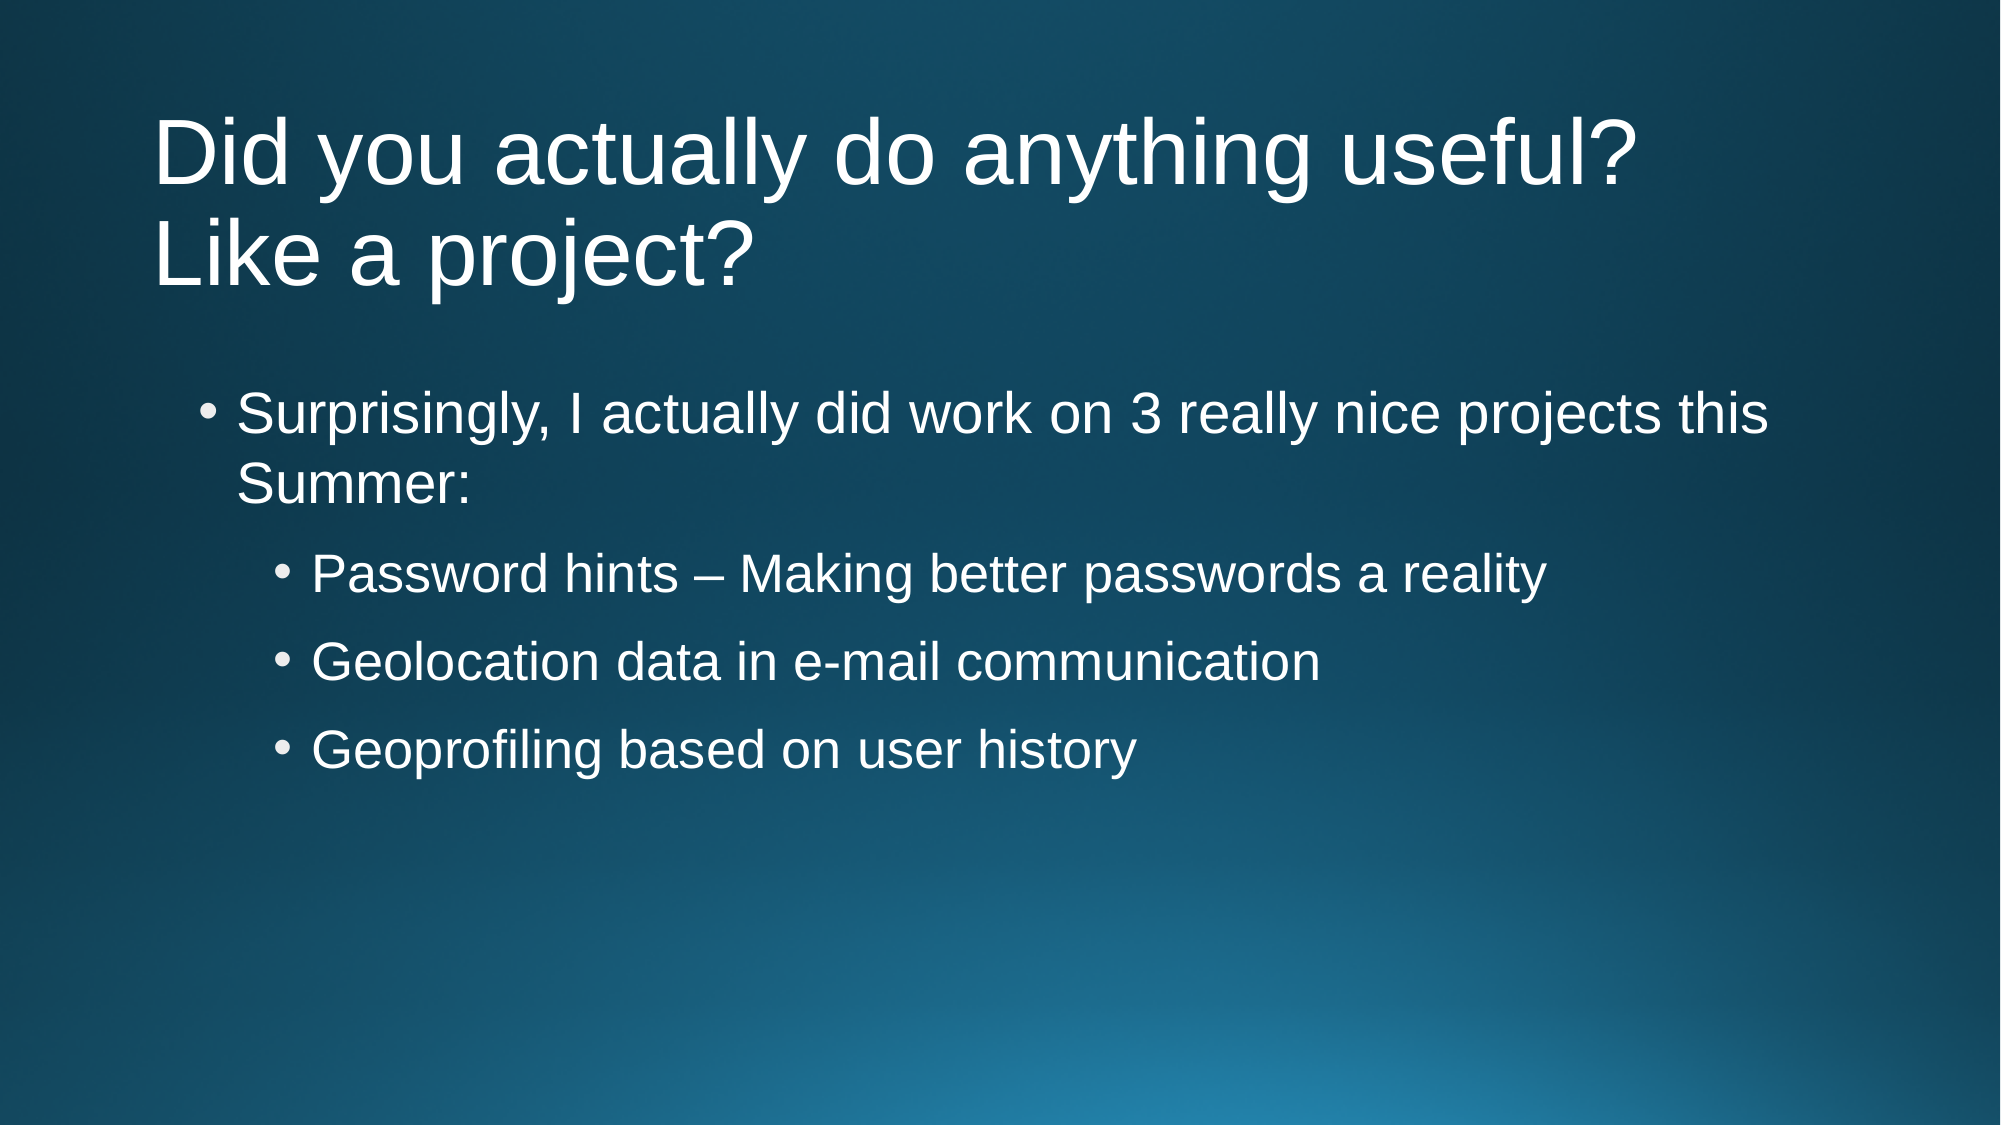

# Did you actually do anything useful? Like a project?
Surprisingly, I actually did work on 3 really nice projects this Summer:
Password hints – Making better passwords a reality
Geolocation data in e-mail communication
Geoprofiling based on user history